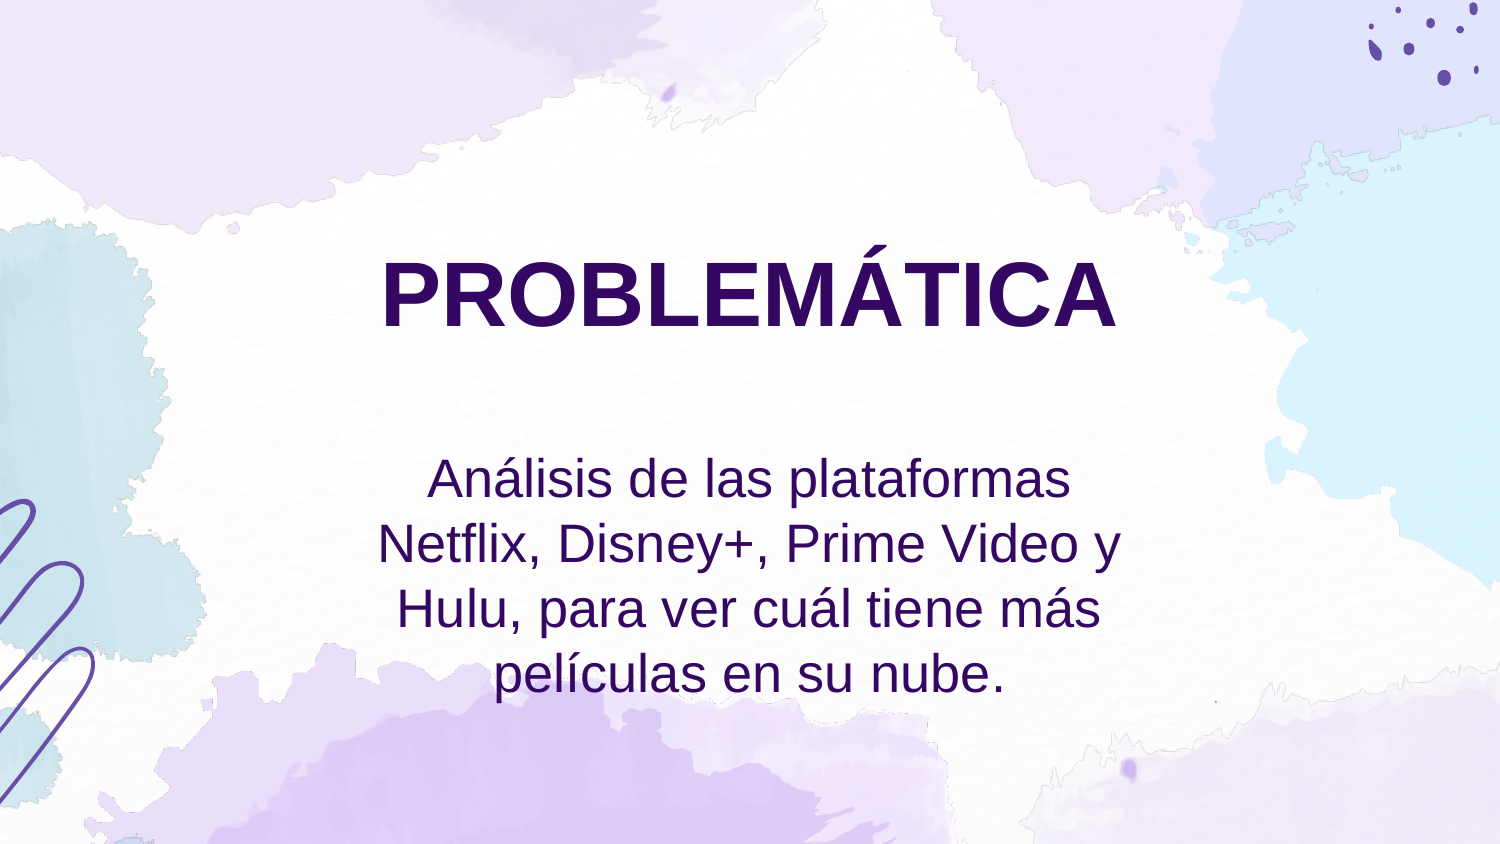

PROBLEMÁTICA
# Análisis de las plataformas Netflix, Disney+, Prime Video y Hulu, para ver cuál tiene más películas en su nube.